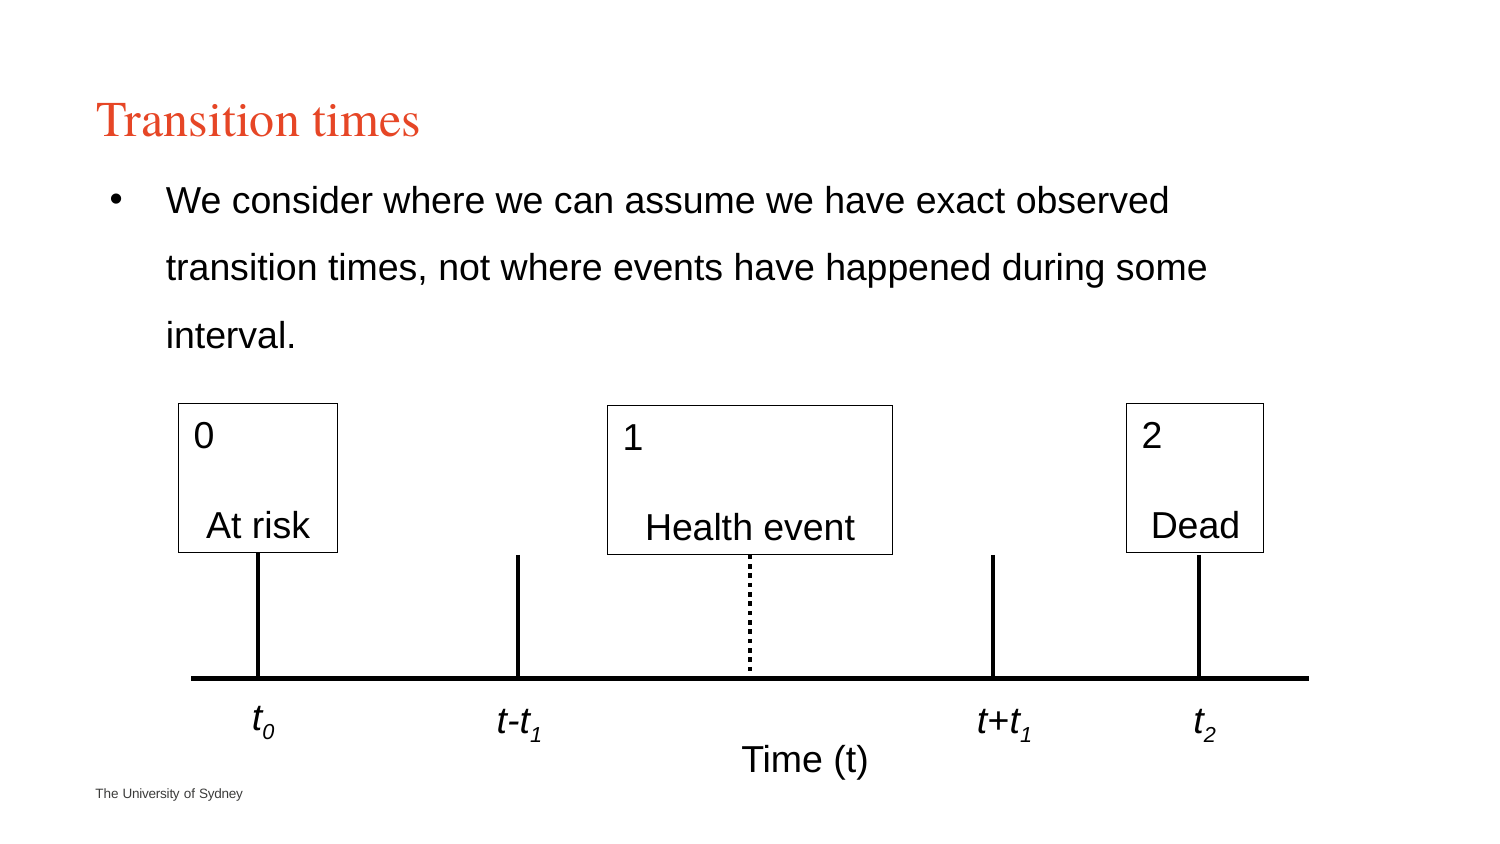

# Transition times
We consider where we can assume we have exact observed transition times, not where events have happened during some interval.
0

At risk
2

Dead
1

Health event
t0
t-t1
t+t1
t2
Time (t)